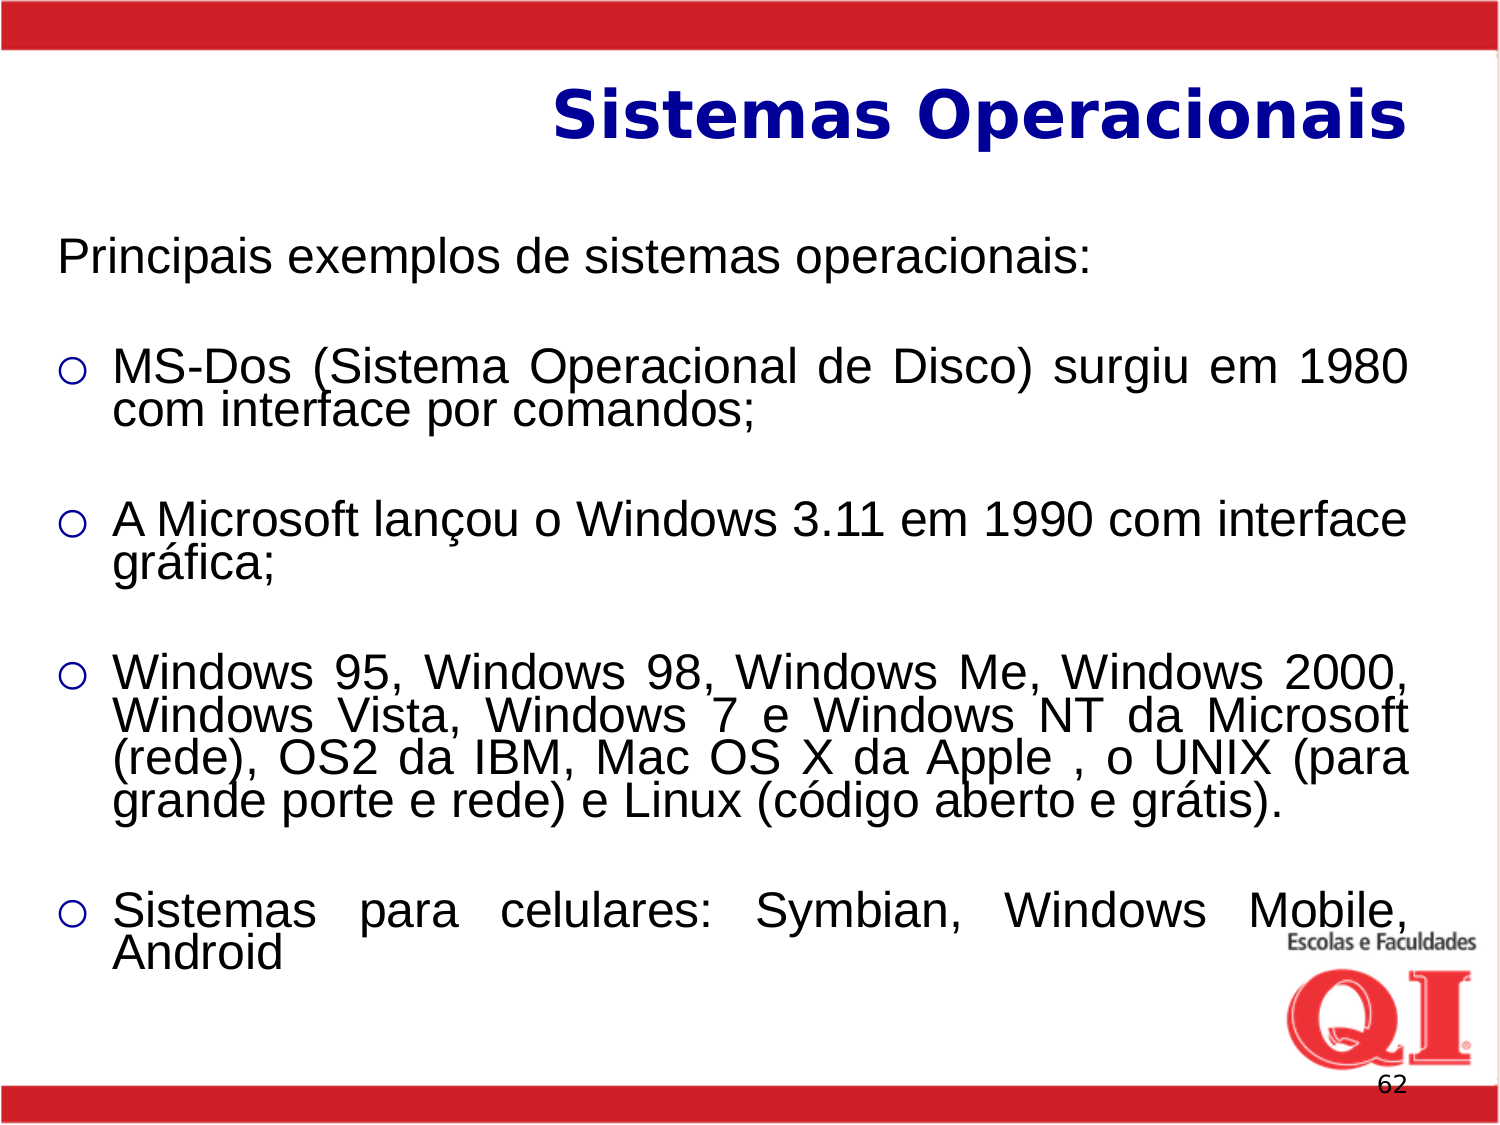

# Sistemas Operacionais

Principais exemplos de sistemas operacionais:

MS-Dos (Sistema Operacional de Disco) surgiu em 1980 com interface por comandos;

A Microsoft lançou o Windows 3.11 em 1990 com interface gráfica;

Windows 95, Windows 98, Windows Me, Windows 2000, Windows Vista, Windows 7 e Windows NT da Microsoft (rede), OS2 da IBM, Mac OS X da Apple , o UNIX (para grande porte e rede) e Linux (código aberto e grátis).

Sistemas para celulares: Symbian, Windows Mobile, Android

62